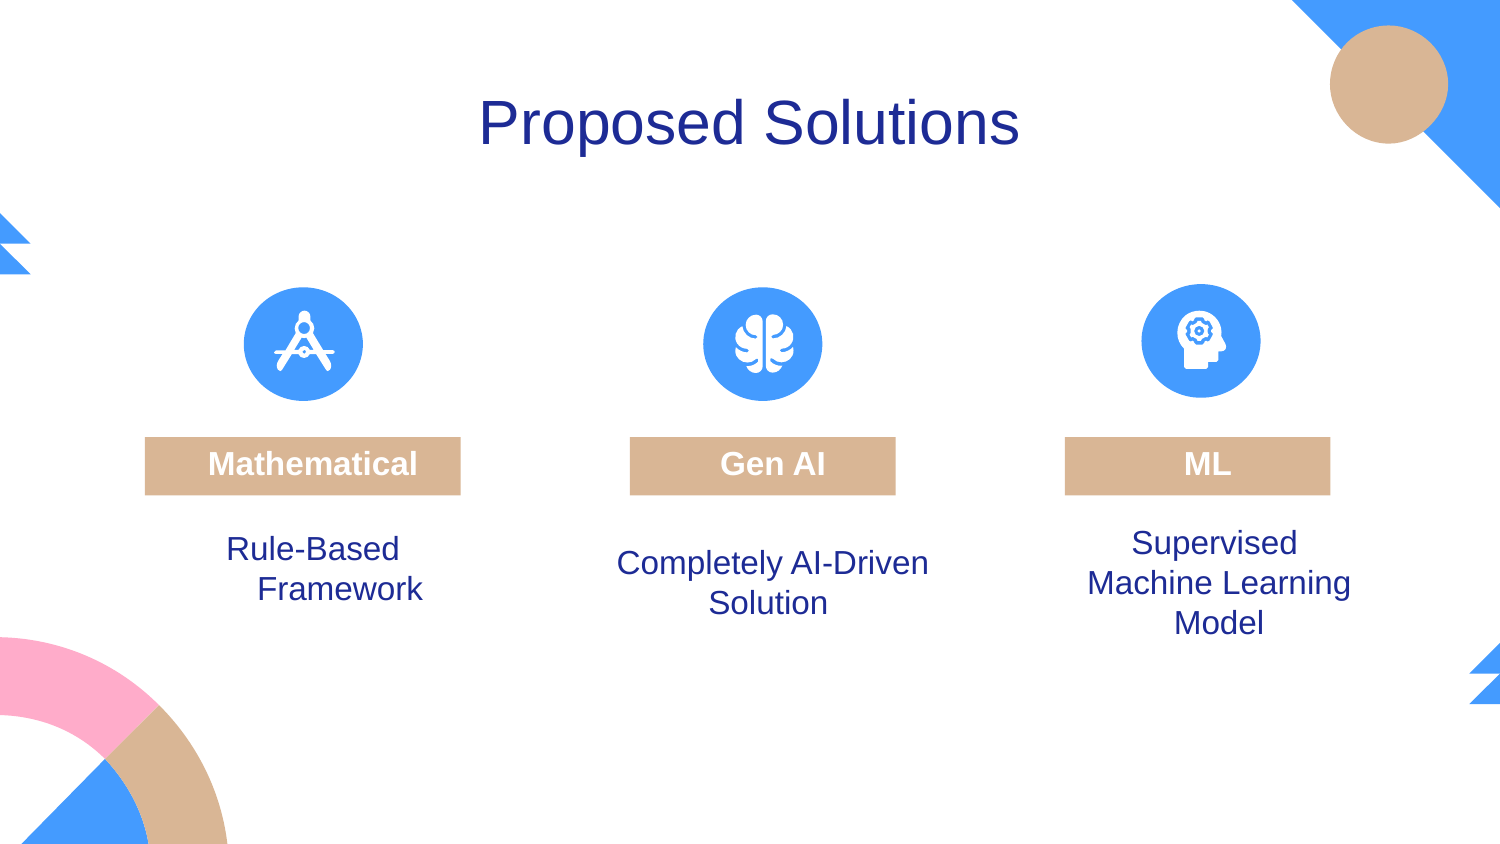

# Proposed Solutions

Mathematical
Gen AI
ML
Completely AI-Driven
Solution
Rule-Based Framework
Supervised
Machine Learning
Model